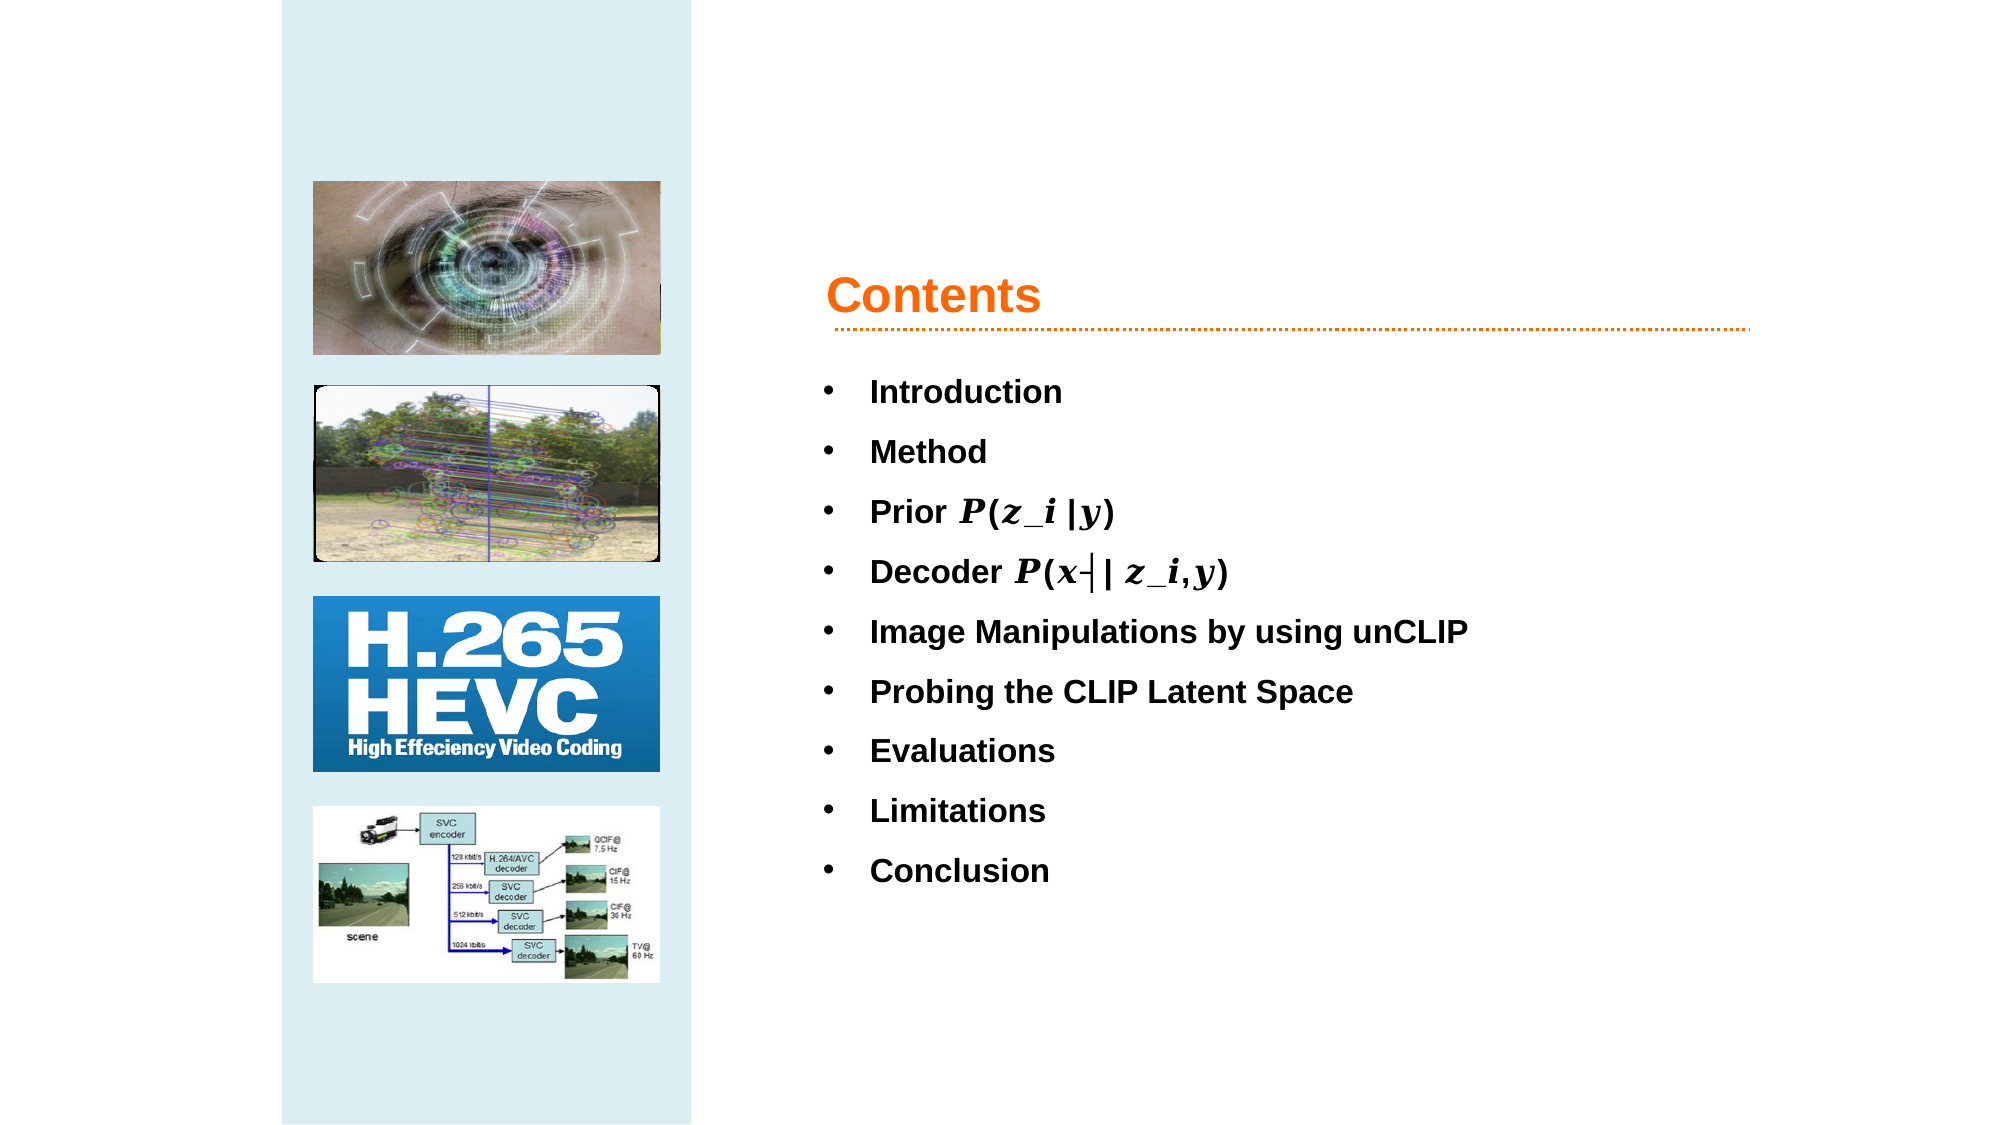

Contents
Introduction
Method
Prior 𝑷(𝒛_𝒊 |𝒚)
Decoder 𝑷(𝒙┤| 𝒛_𝒊,𝒚)
Image Manipulations by using unCLIP
Probing the CLIP Latent Space
Evaluations
Limitations
Conclusion